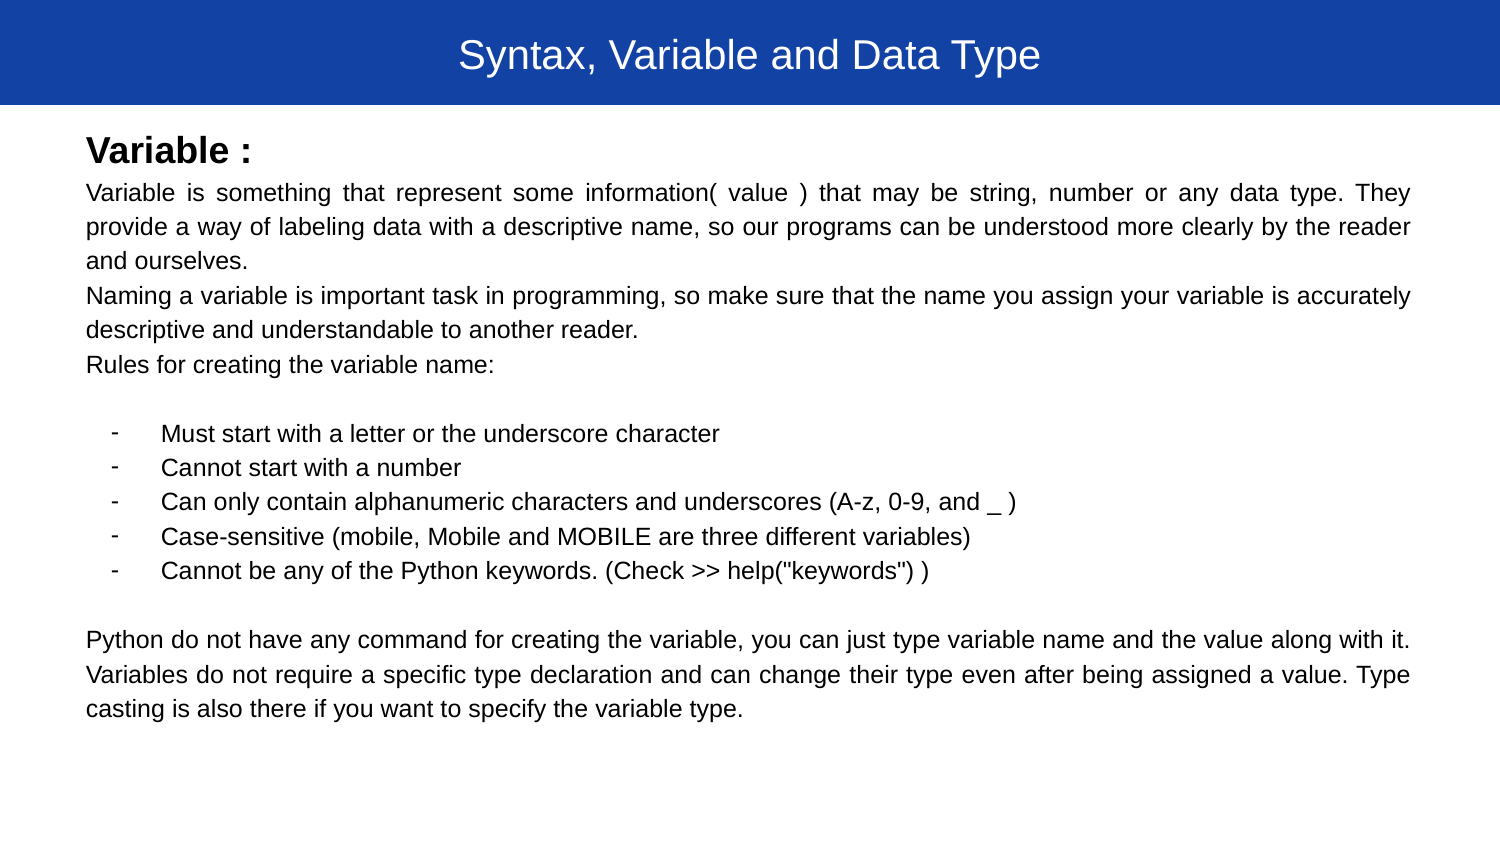

Syntax, Variable and Data Type
Variable :
Variable is something that represent some information( value ) that may be string, number or any data type. They provide a way of labeling data with a descriptive name, so our programs can be understood more clearly by the reader and ourselves.
Naming a variable is important task in programming, so make sure that the name you assign your variable is accurately descriptive and understandable to another reader.
Rules for creating the variable name:

Must start with a letter or the underscore character
Cannot start with a number
Can only contain alphanumeric characters and underscores (A-z, 0-9, and _ )
Case-sensitive (mobile, Mobile and MOBILE are three different variables)
Cannot be any of the Python keywords. (Check >> help("keywords") )

Python do not have any command for creating the variable, you can just type variable name and the value along with it. Variables do not require a specific type declaration and can change their type even after being assigned a value. Type casting is also there if you want to specify the variable type.